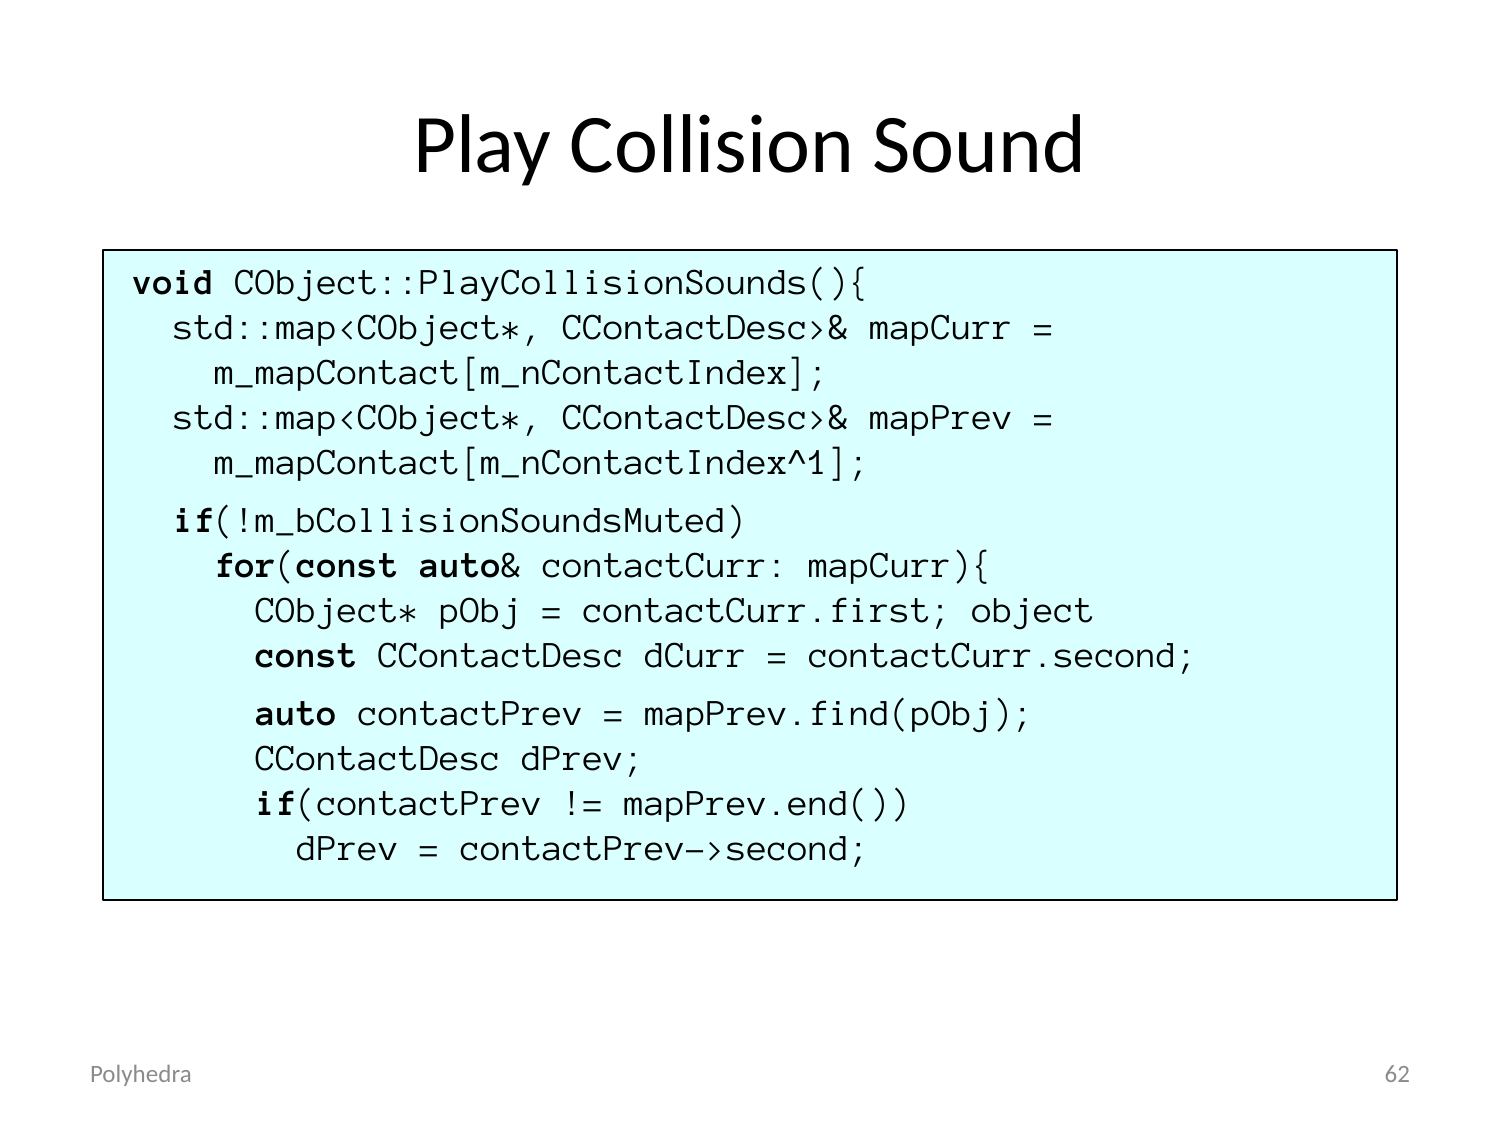

# Play Collision Sound
void CObject::PlayCollisionSounds(){
  std::map<CObject*, CContactDesc>& mapCurr =
    m_mapContact[m_nContactIndex];
  std::map<CObject*, CContactDesc>& mapPrev =
    m_mapContact[m_nContactIndex^1];
  if(!m_bCollisionSoundsMuted)
    for(const auto& contactCurr: mapCurr){
      CObject* pObj = contactCurr.first; object
      const CContactDesc dCurr = contactCurr.second;
      auto contactPrev = mapPrev.find(pObj);
      CContactDesc dPrev;
      if(contactPrev != mapPrev.end())
        dPrev = contactPrev->second;
Polyhedra
62